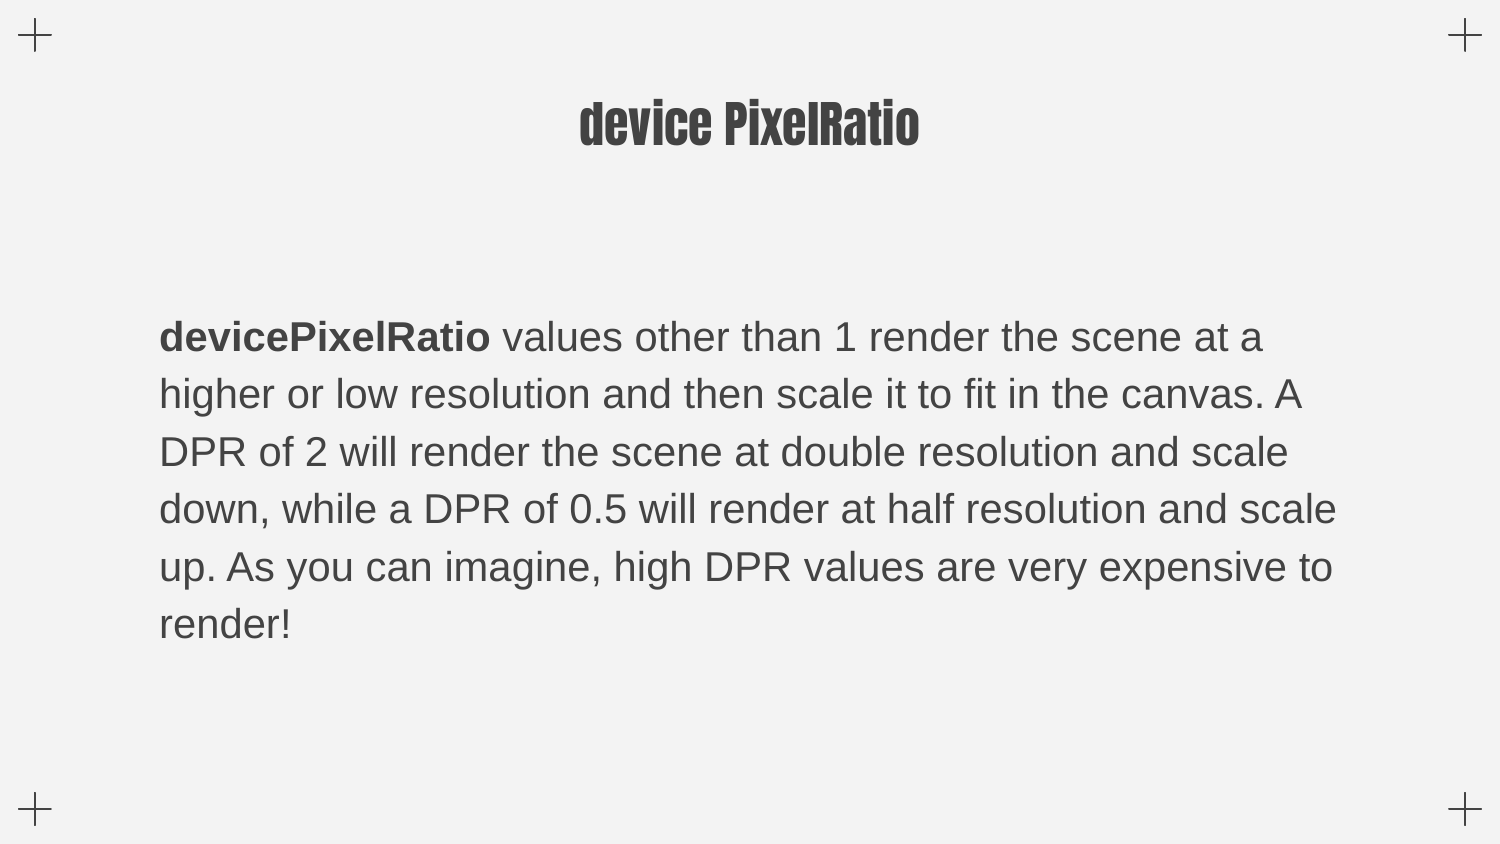

# device PixelRatio
devicePixelRatio values other than 1 render the scene at a higher or low resolution and then scale it to fit in the canvas. A DPR of 2 will render the scene at double resolution and scale down, while a DPR of 0.5 will render at half resolution and scale up. As you can imagine, high DPR values are very expensive to render!